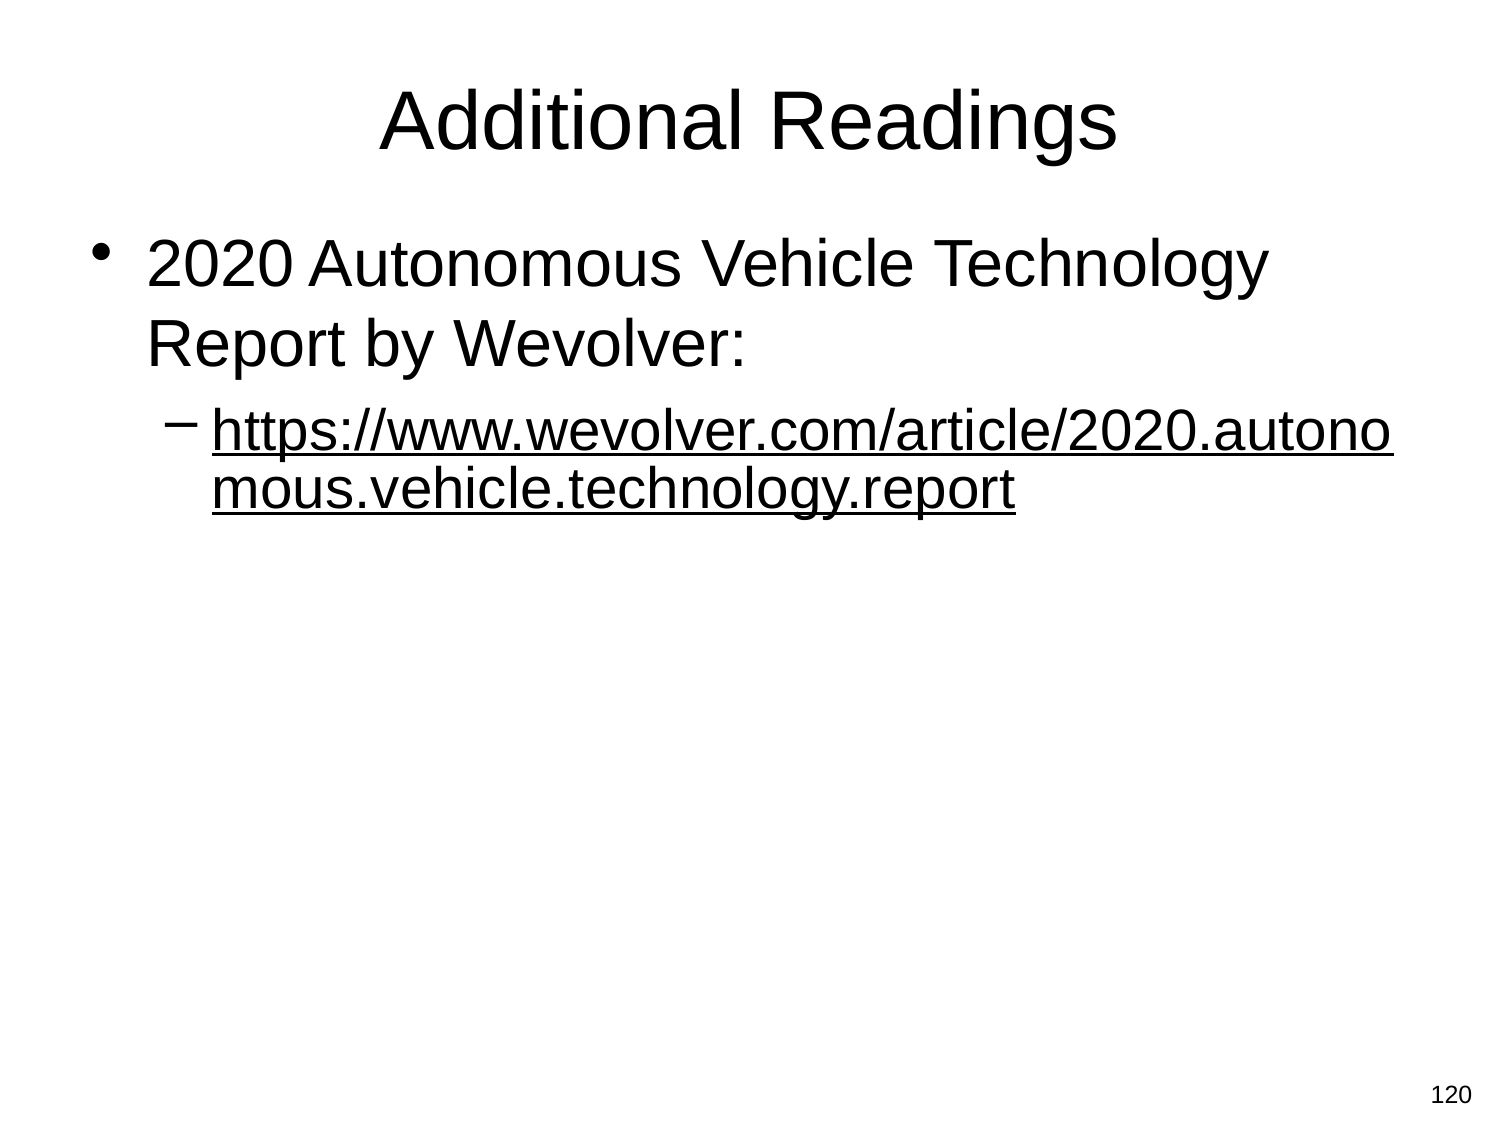

# Additional Readings
2020 Autonomous Vehicle Technology Report by Wevolver:
https://www.wevolver.com/article/2020.autonomous.vehicle.technology.report
120